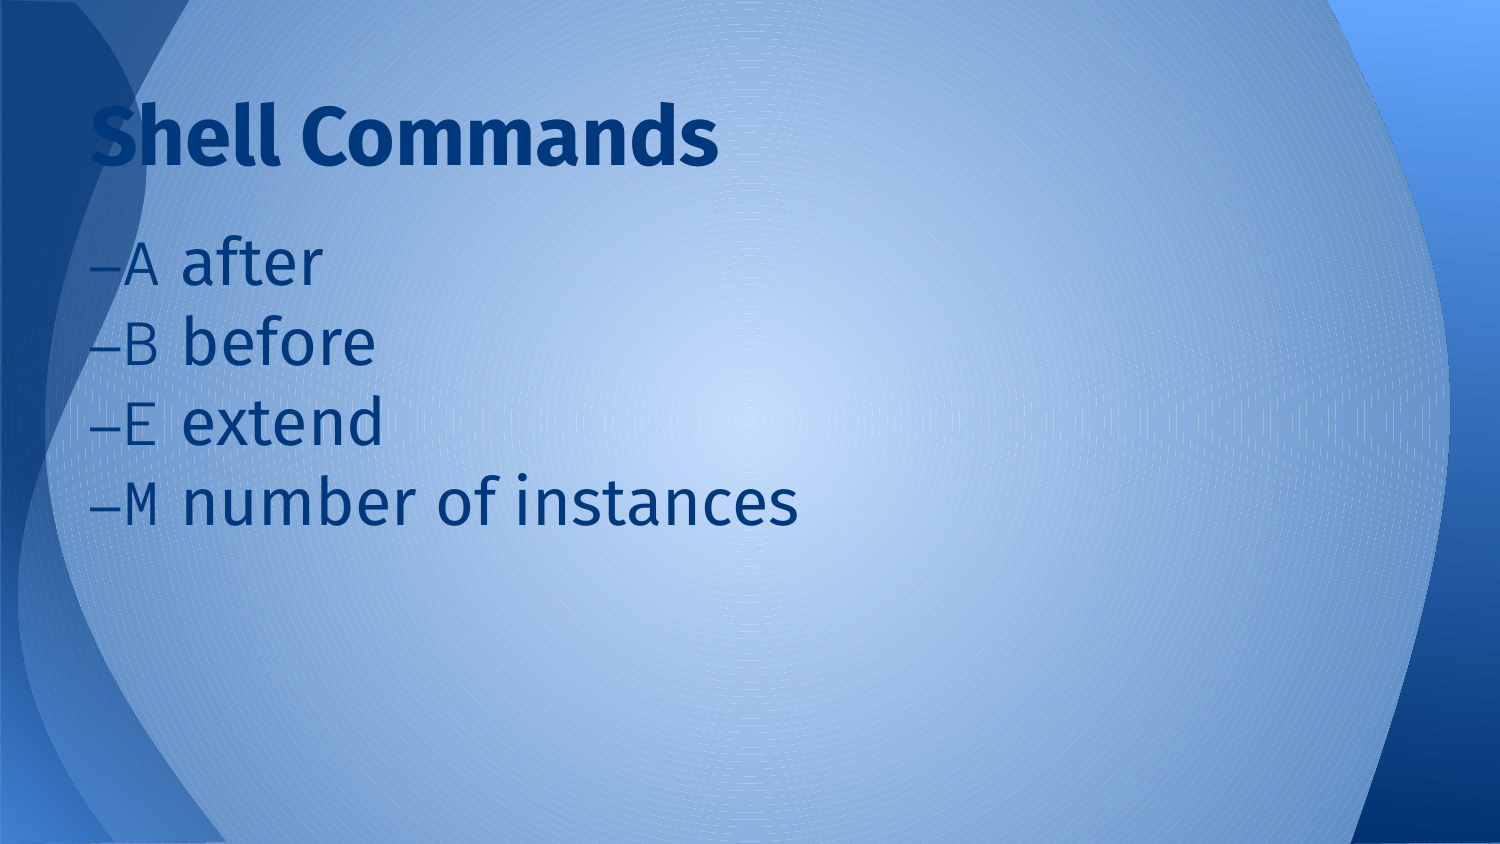

# Shell Commands
-A after
-B before
-E extend
-M number of instances